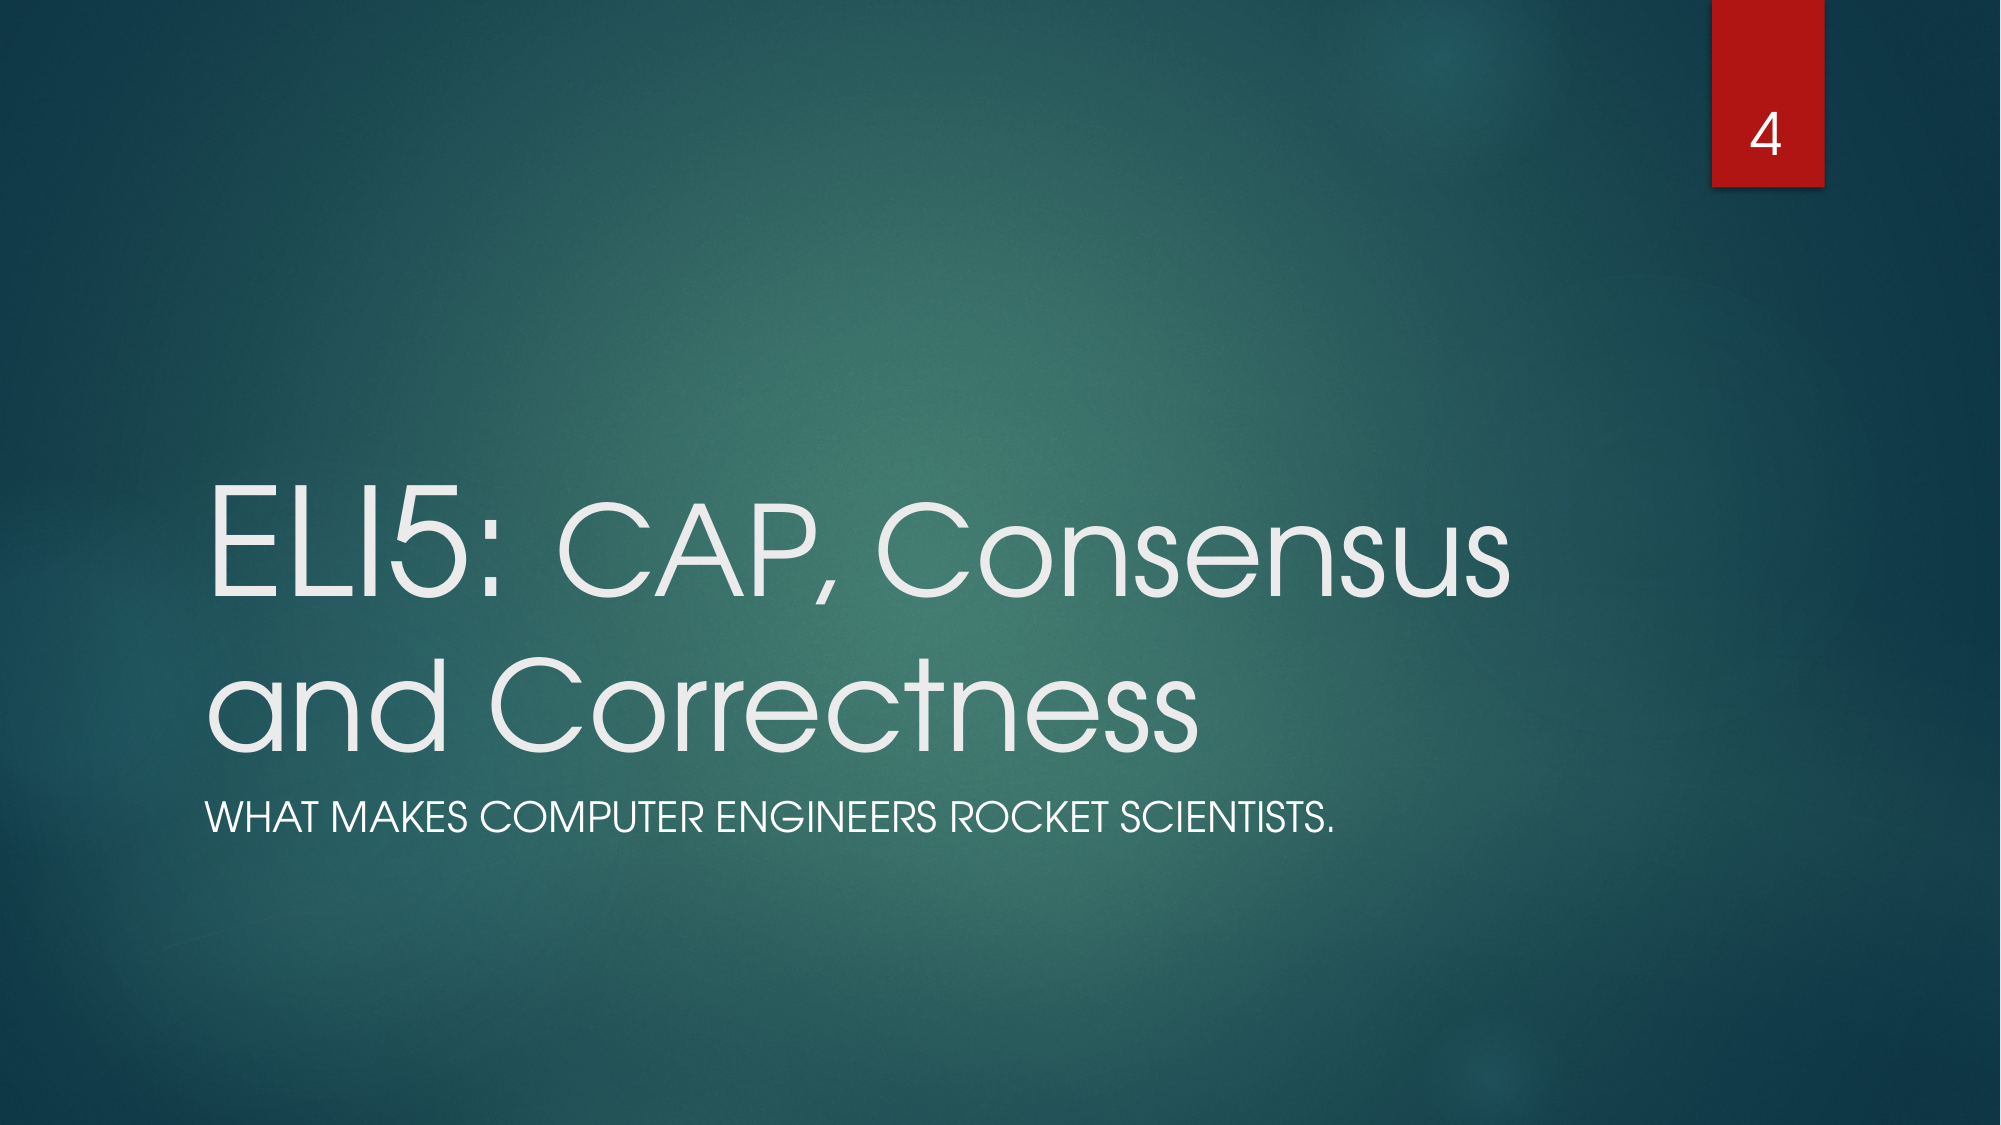

4
# ELI5: CAP, Consensus and Correctness
What makes computer engineers rocket scientists.